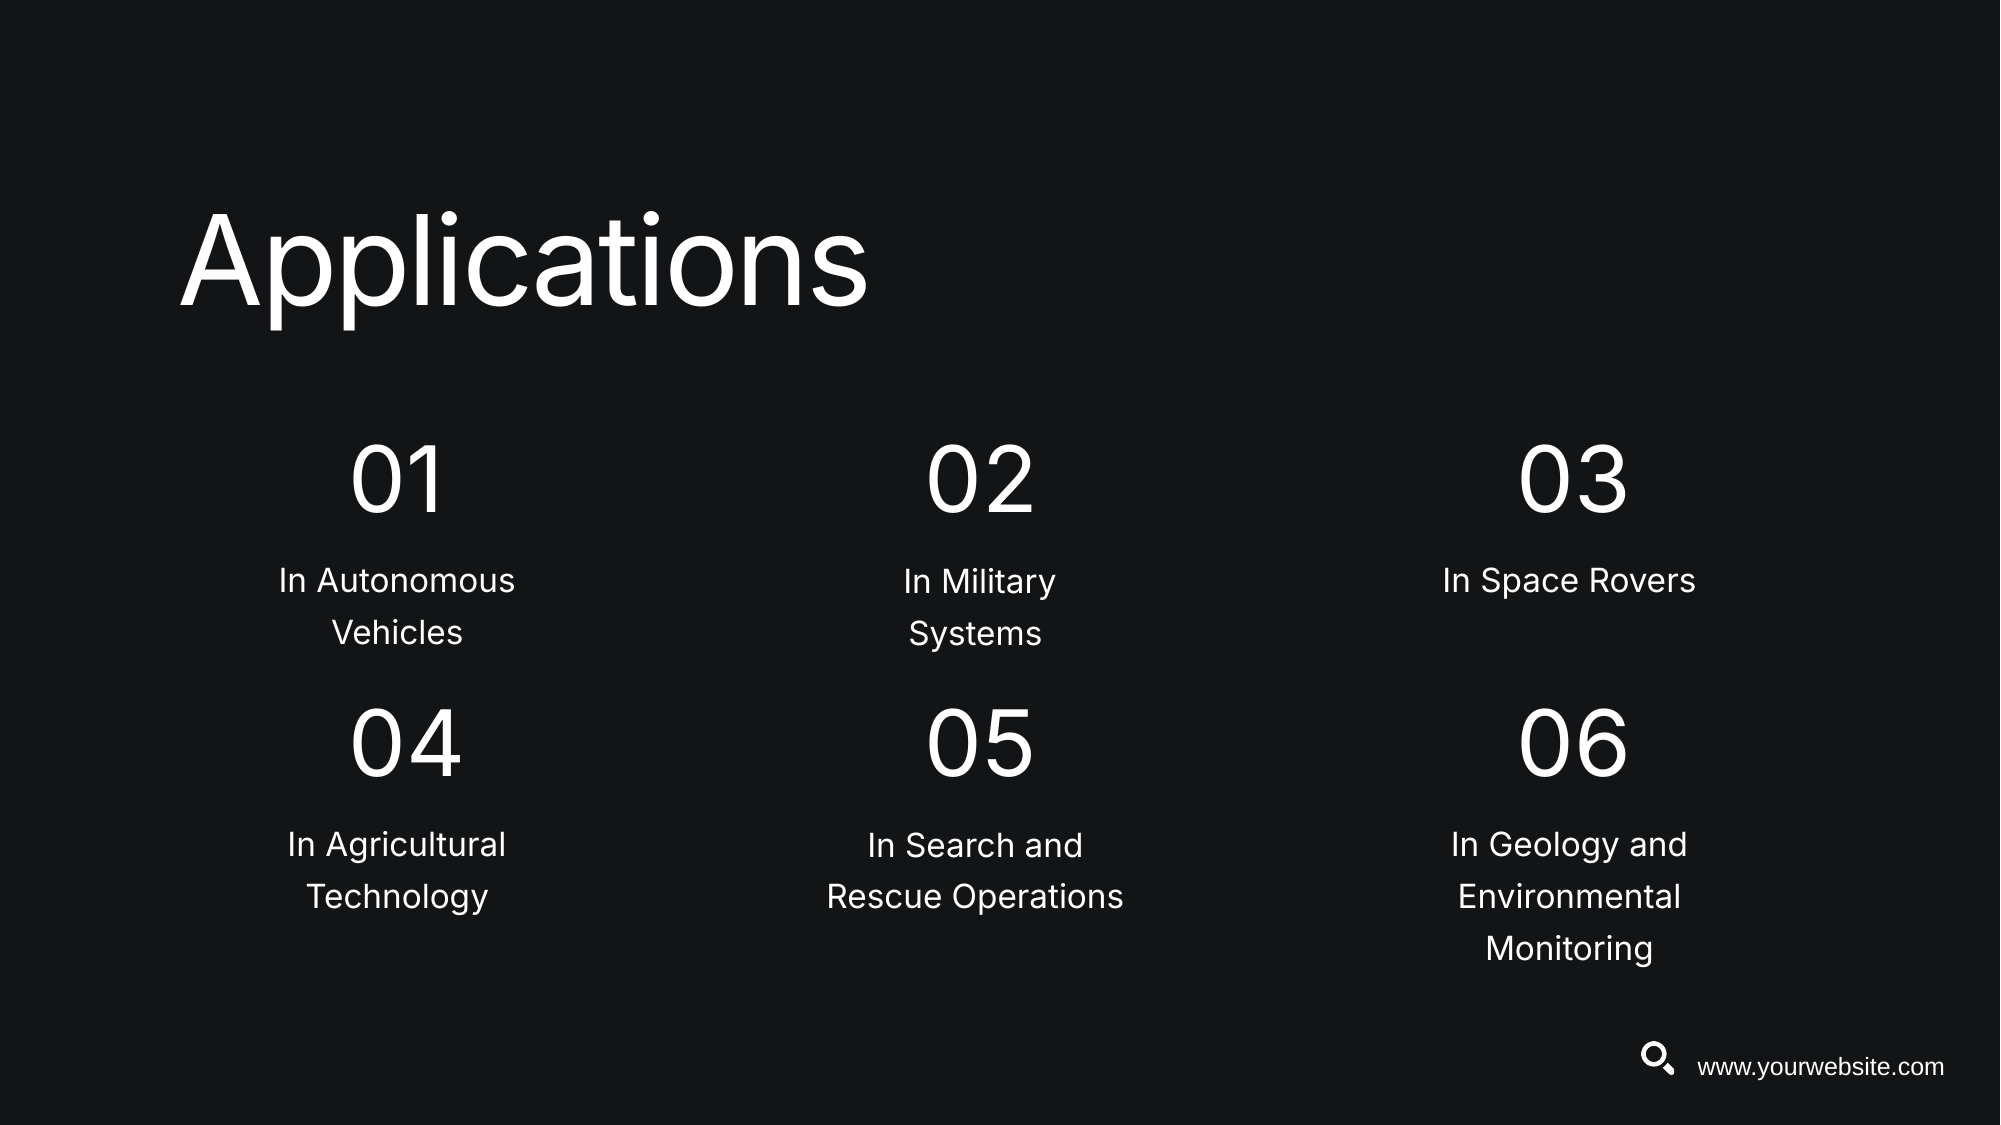

Applications
01
02
03
In Autonomous Vehicles
In Space Rovers
 In Military Systems
04
05
06
In Agricultural Technology
In Geology and Environmental Monitoring
In Search and Rescue Operations